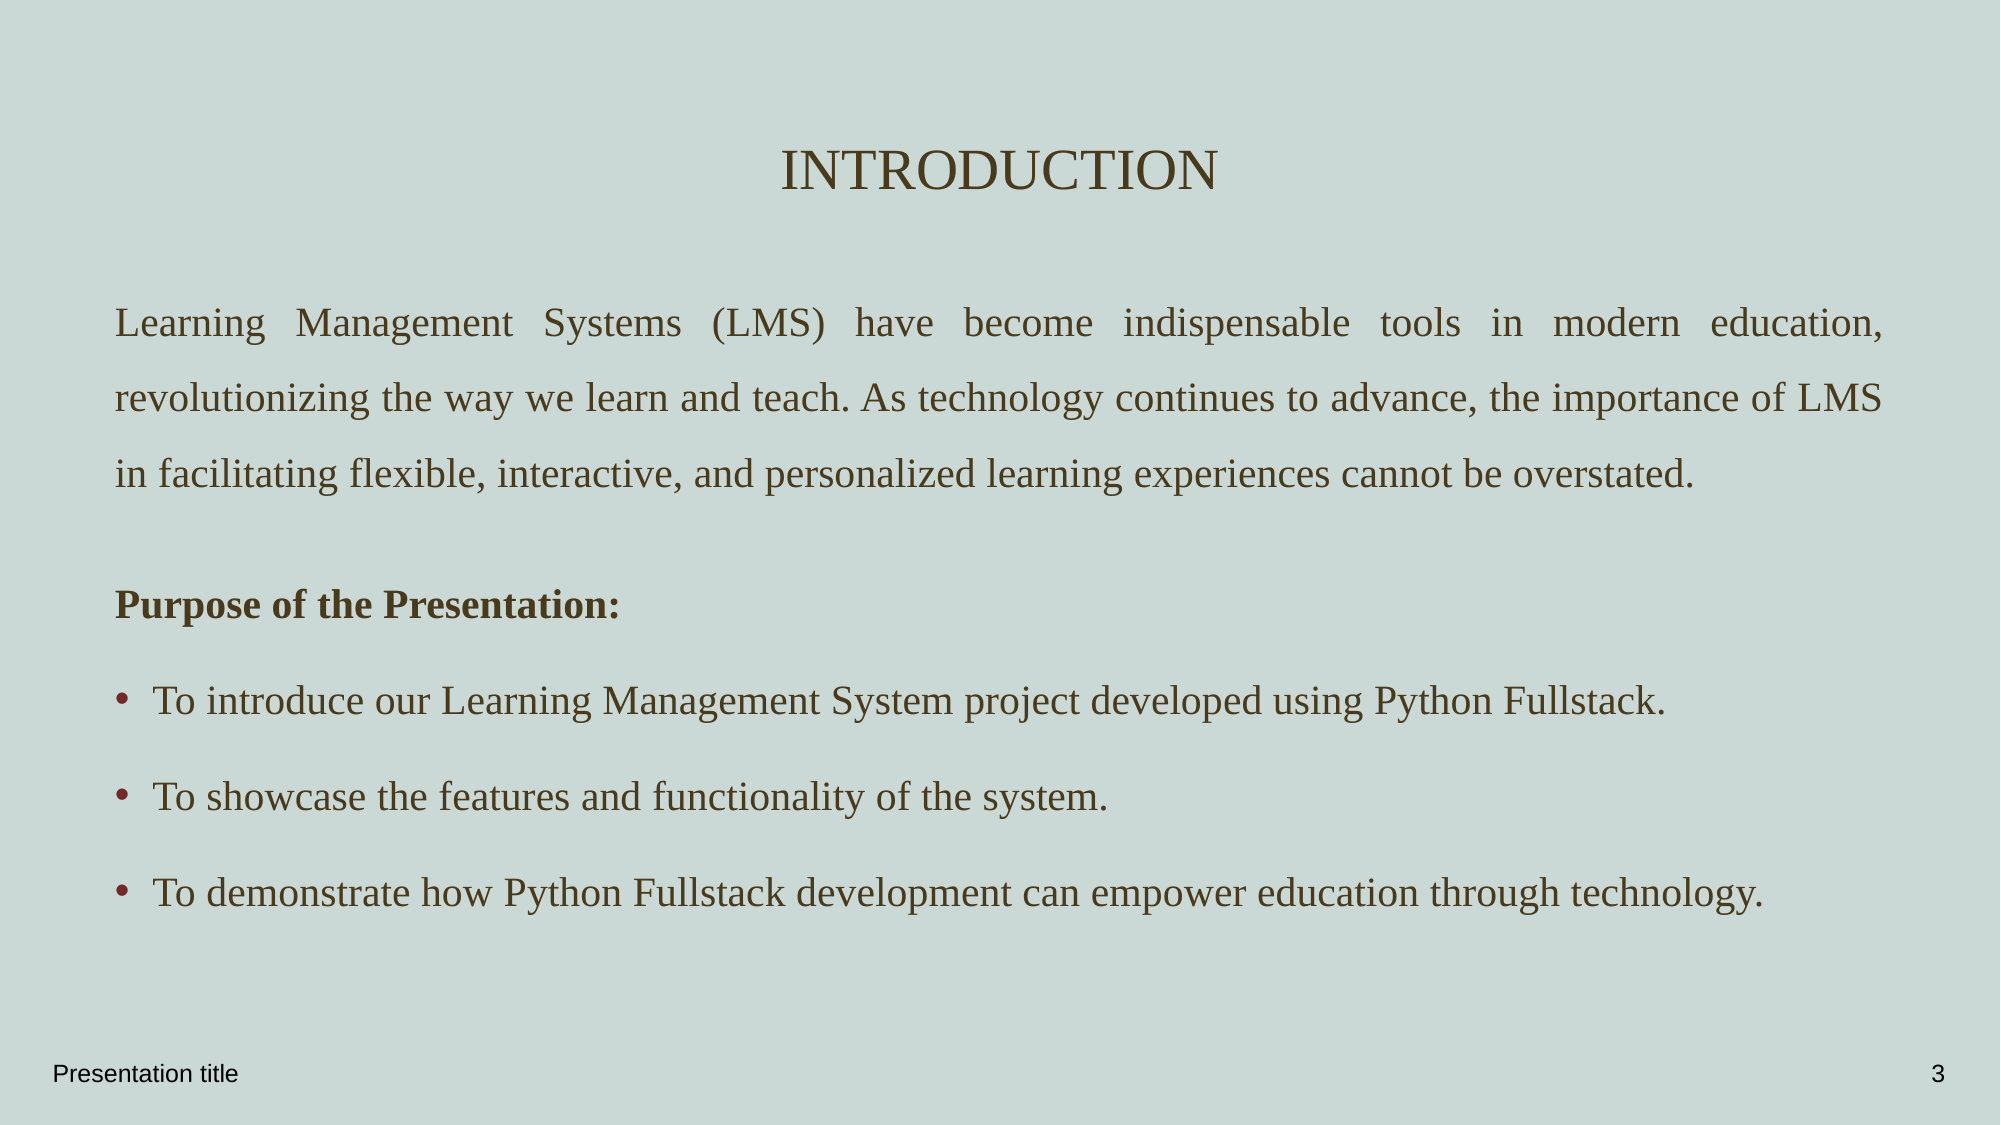

# INTRODUCTION
Learning Management Systems (LMS) have become indispensable tools in modern education, revolutionizing the way we learn and teach. As technology continues to advance, the importance of LMS in facilitating flexible, interactive, and personalized learning experiences cannot be overstated.

Purpose of the Presentation:
To introduce our Learning Management System project developed using Python Fullstack.
To showcase the features and functionality of the system.
To demonstrate how Python Fullstack development can empower education through technology.
Presentation title
3